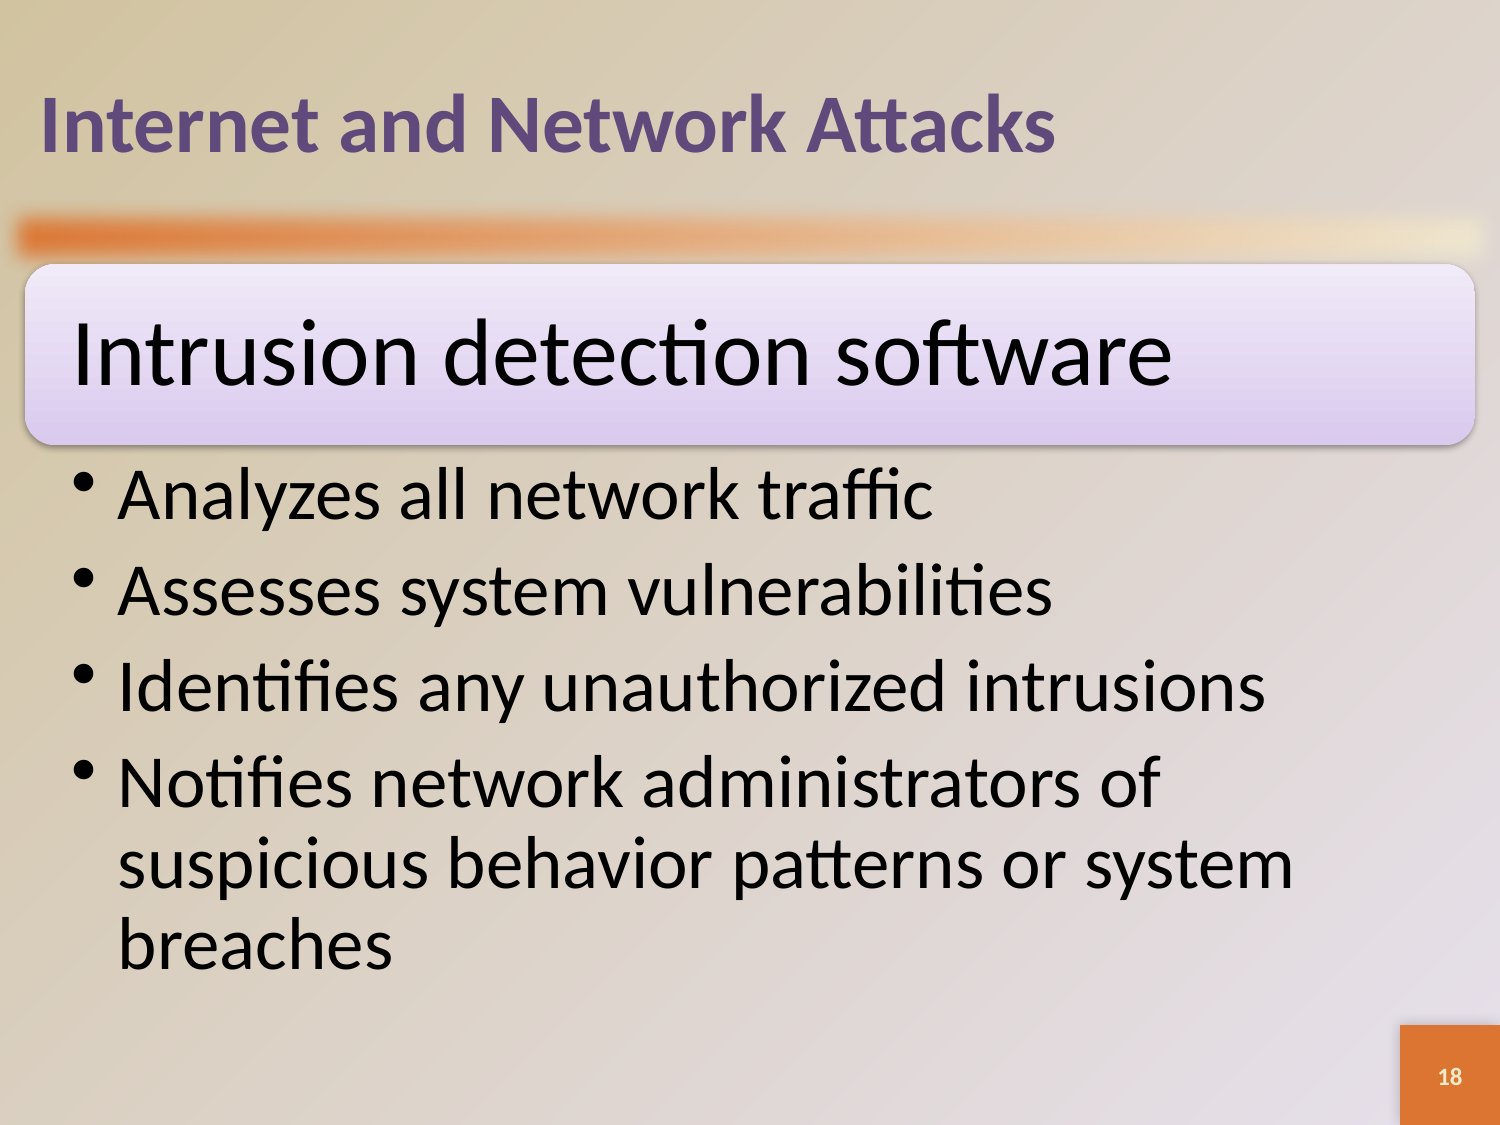

# Internet and Network Attacks
Intrusion detection software
Analyzes all network traffic
Assesses system vulnerabilities
Identifies any unauthorized intrusions
Notifies network administrators of suspicious behavior patterns or system breaches
18